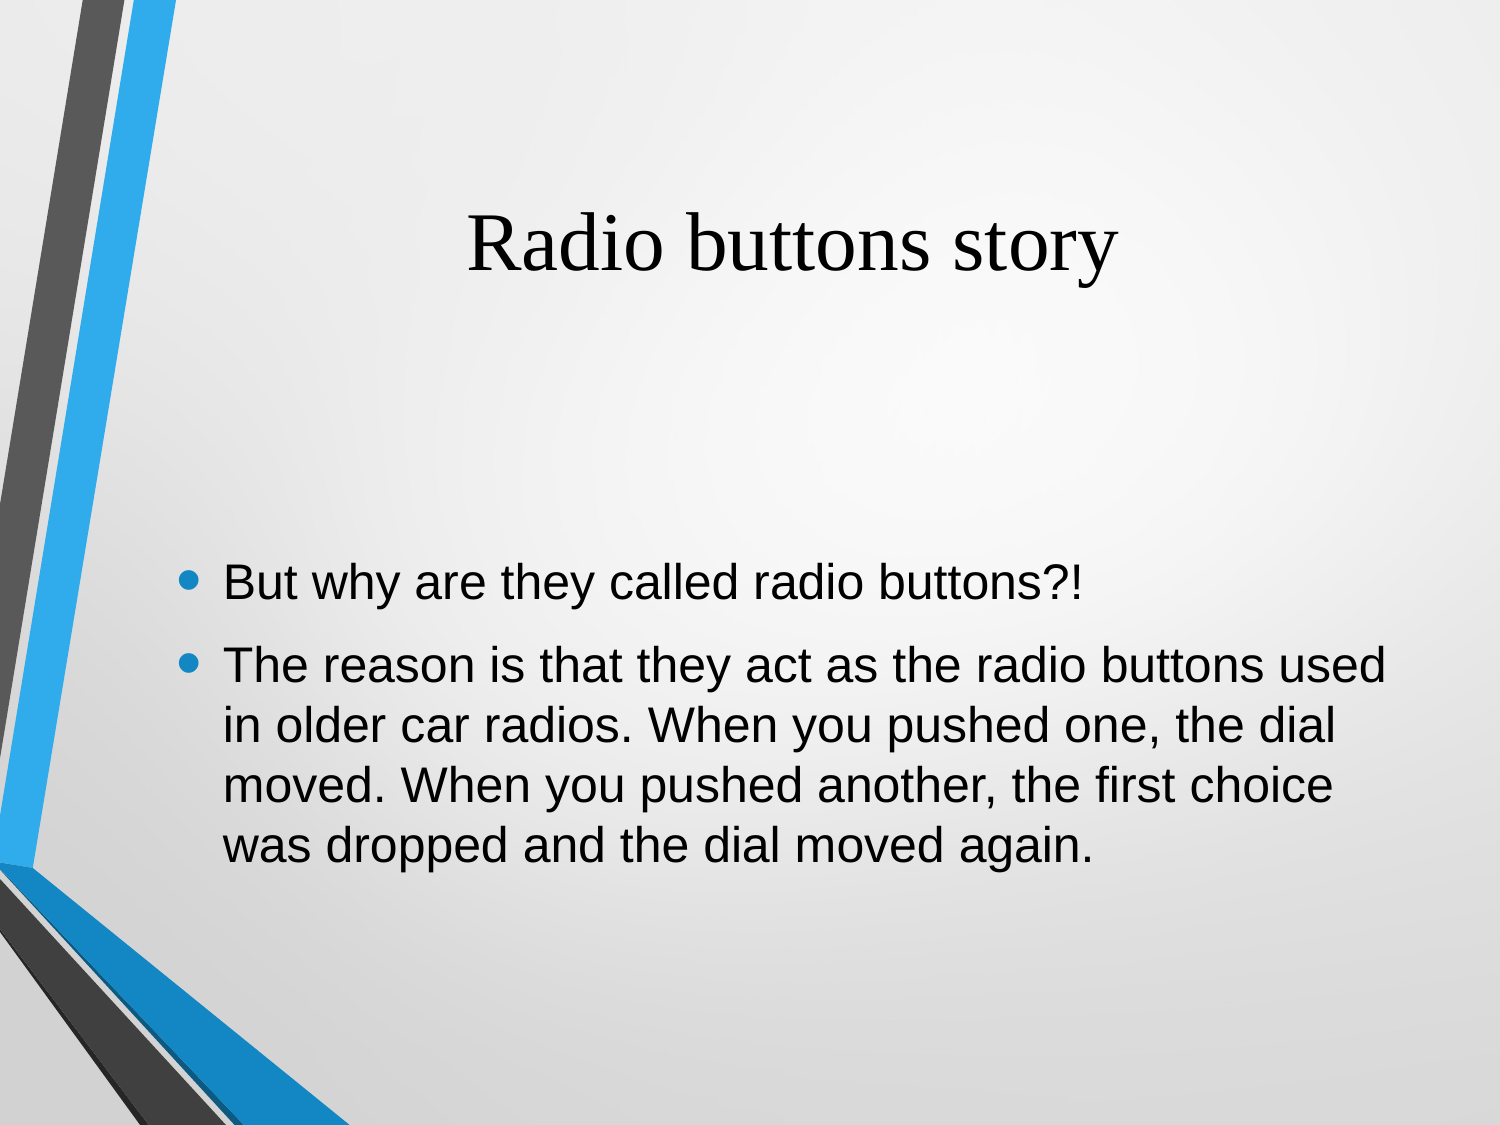

# Radio buttons story
But why are they called radio buttons?!
The reason is that they act as the radio buttons used in older car radios. When you pushed one, the dial moved. When you pushed another, the first choice was dropped and the dial moved again.